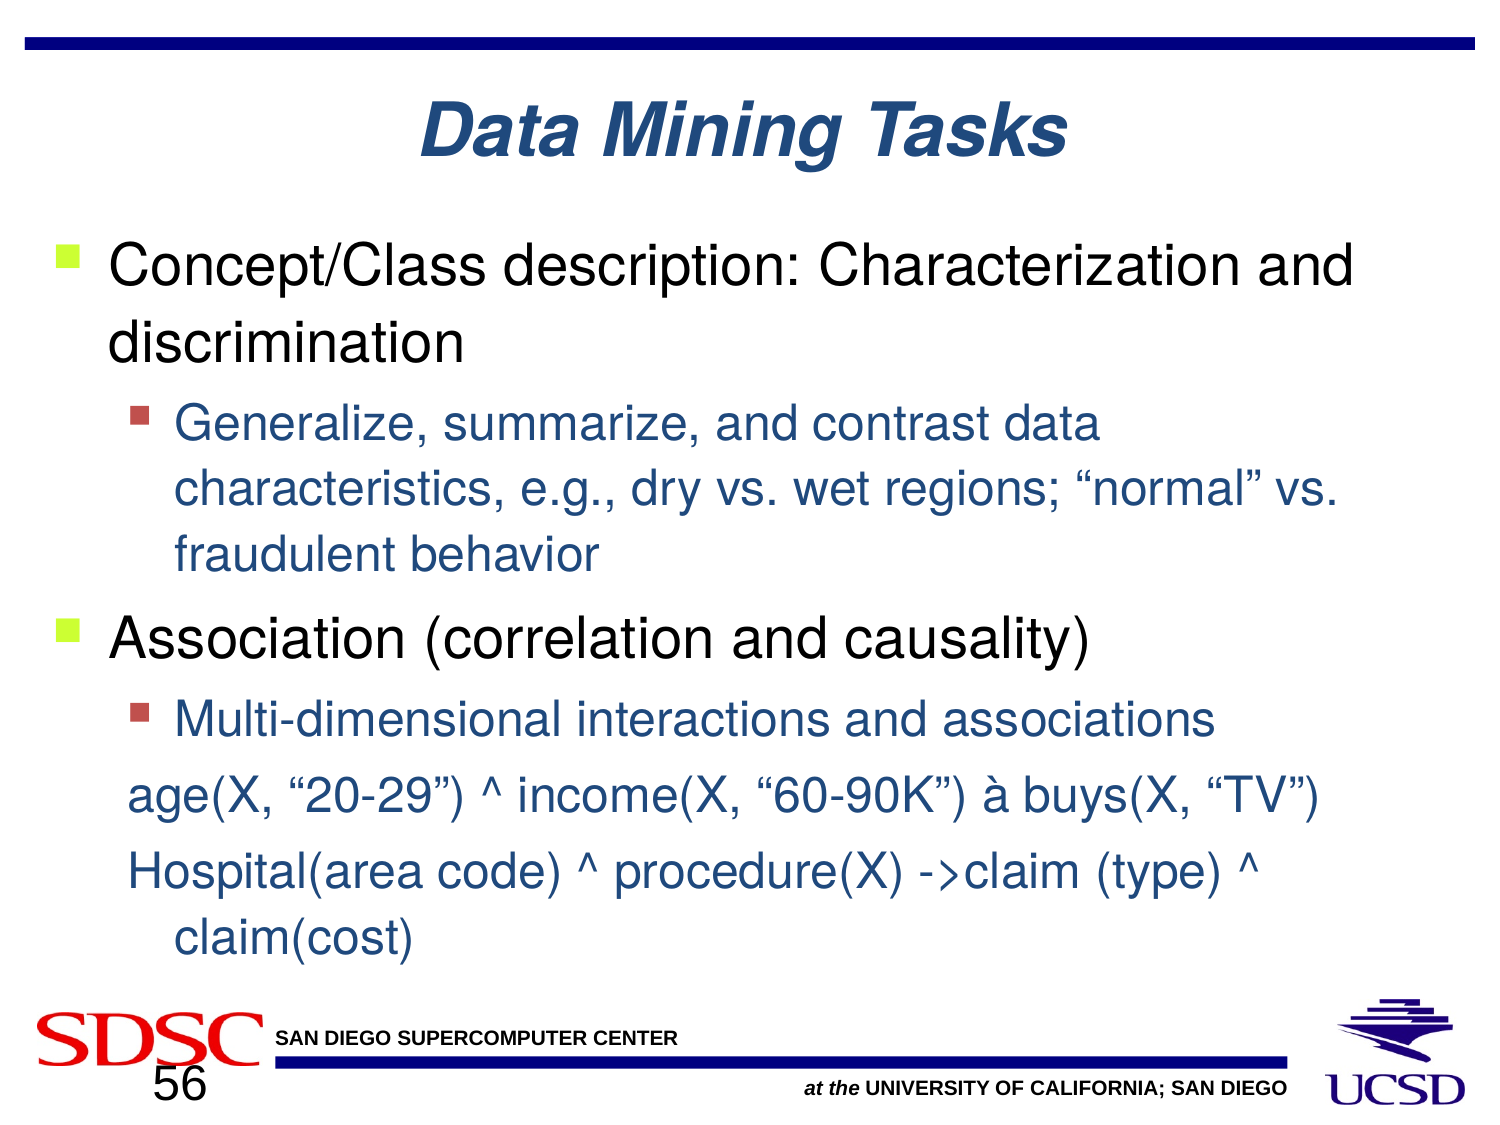

Data Mining Tasks
Concept/Class description: Characterization and discrimination
Generalize, summarize, and contrast data characteristics, e.g., dry vs. wet regions; “normal” vs. fraudulent behavior
Association (correlation and causality)
Multi-dimensional interactions and associations
age(X, “20-29”) ^ income(X, “60-90K”) à buys(X, “TV”)
Hospital(area code) ^ procedure(X) ->claim (type) ^ claim(cost)
56